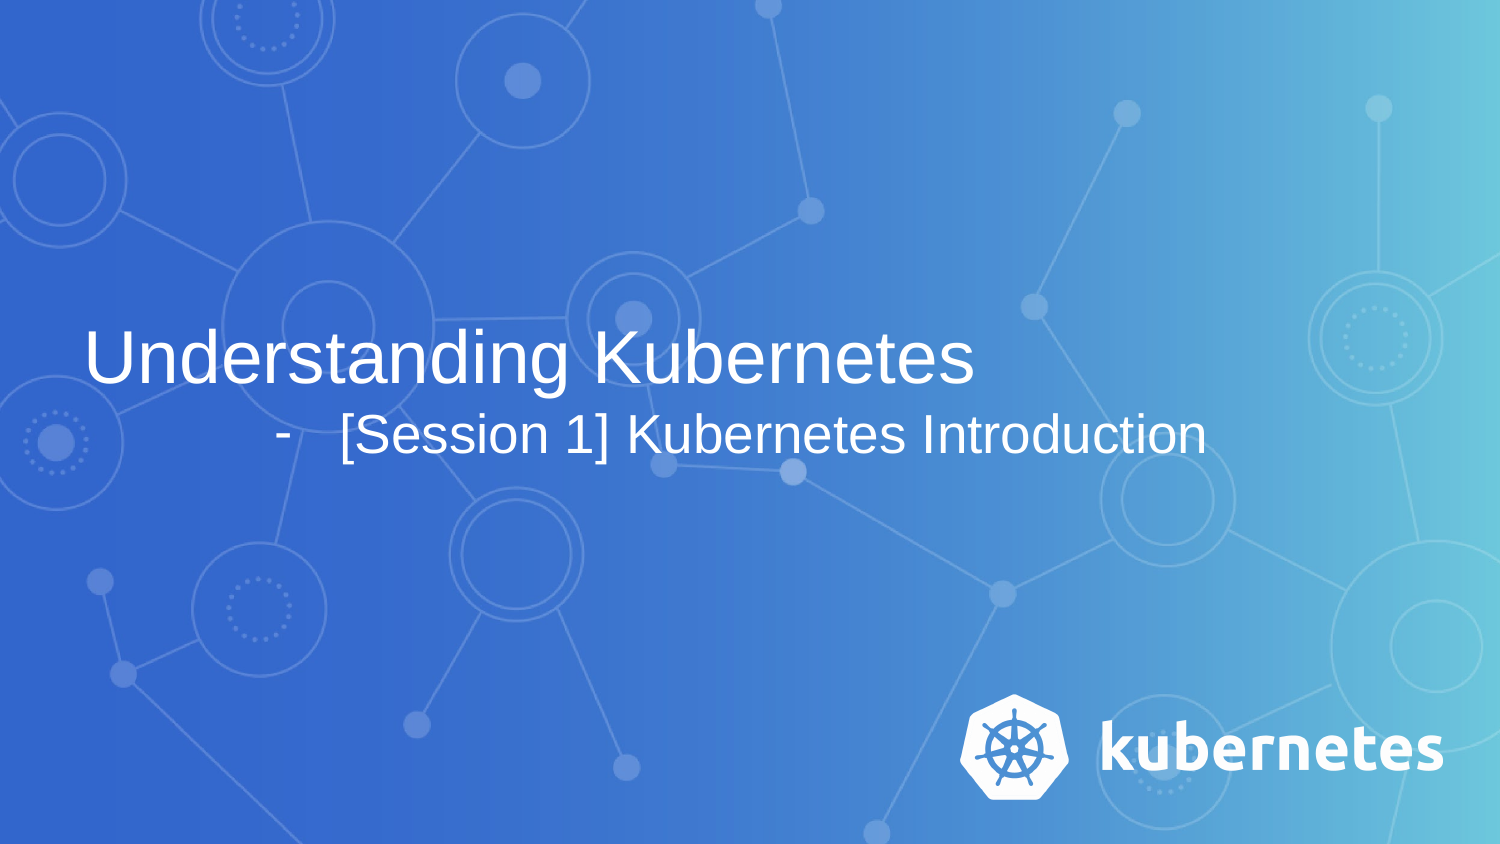

# Understanding Kubernetes
[Session 1] Kubernetes Introduction